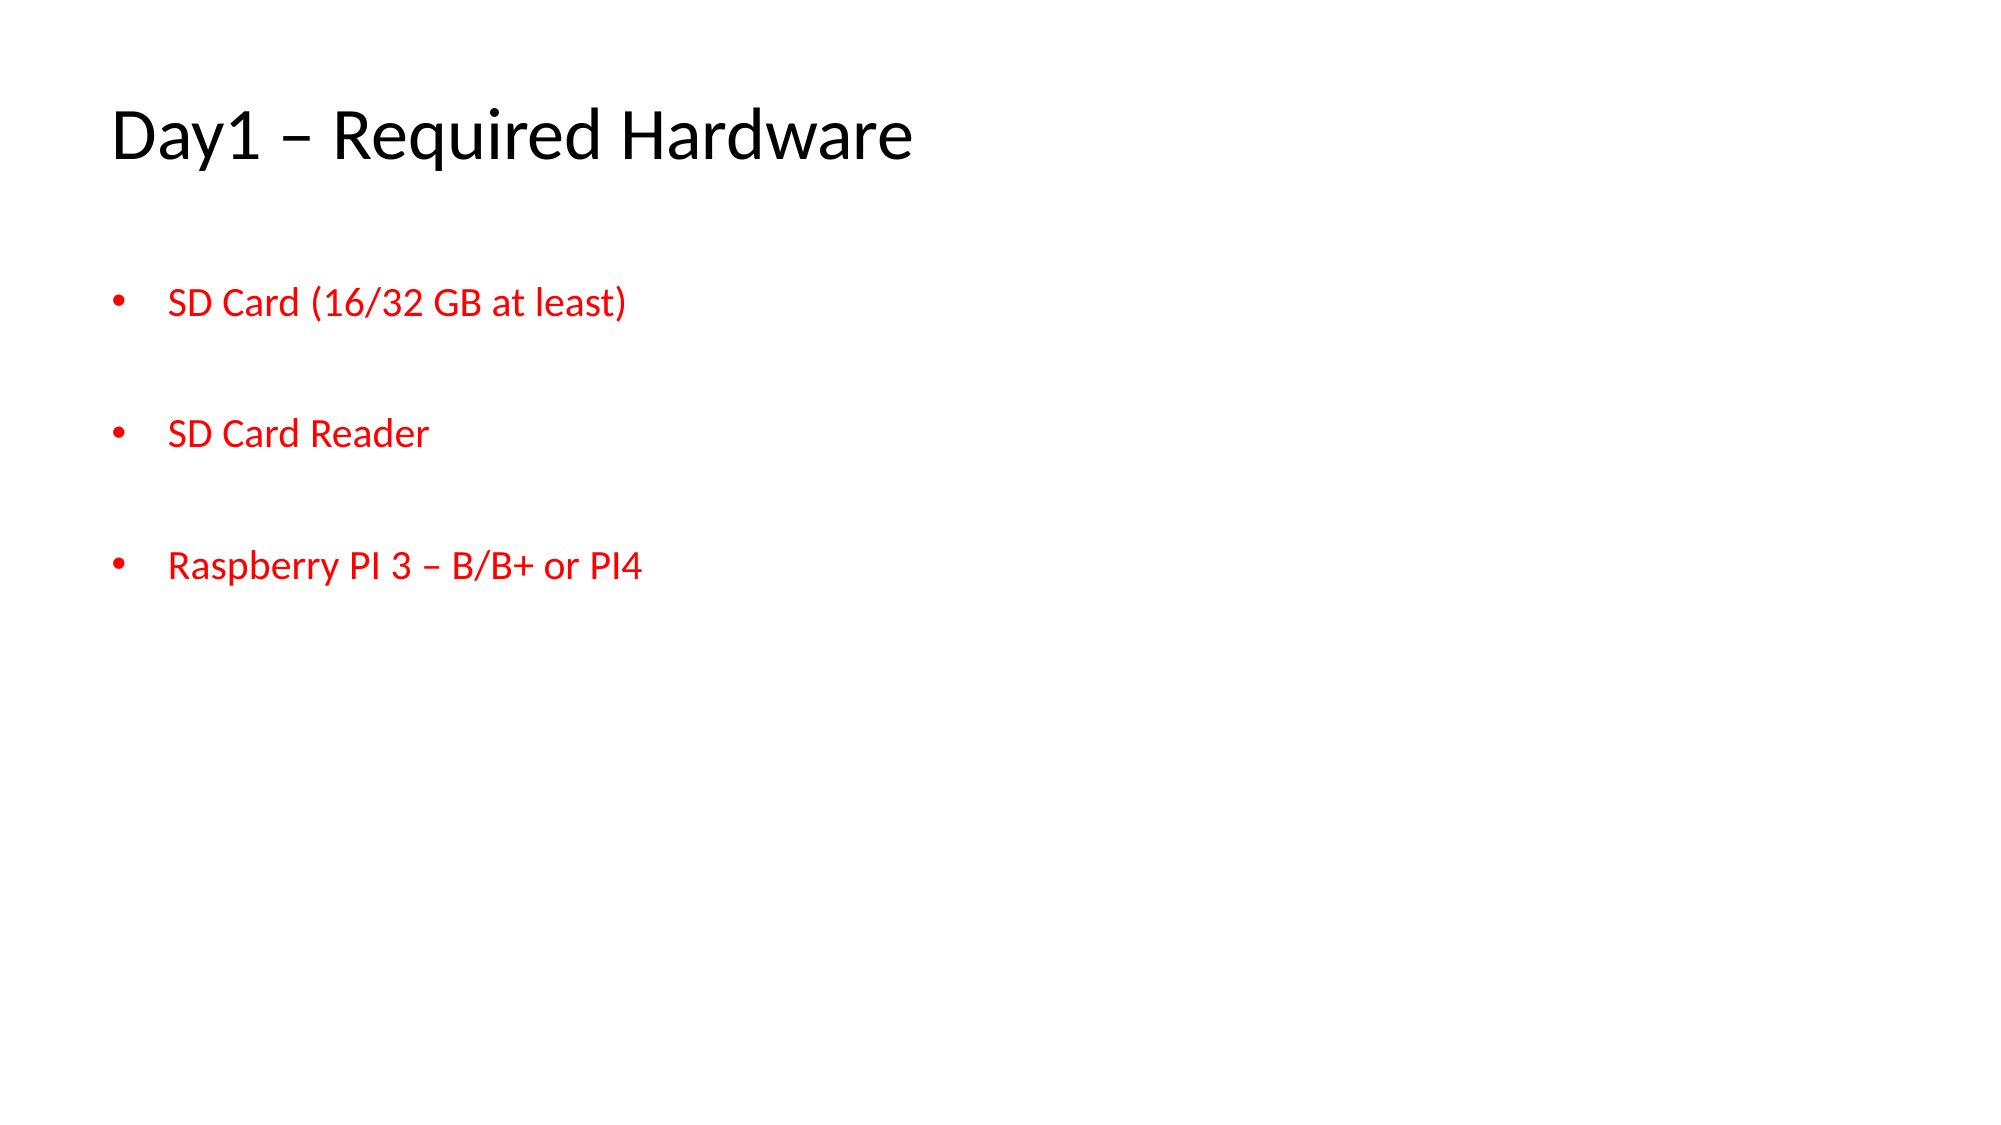

# Day1 – Required Hardware
SD Card (16/32 GB at least)

SD Card Reader

Raspberry PI 3 – B/B+ or PI4